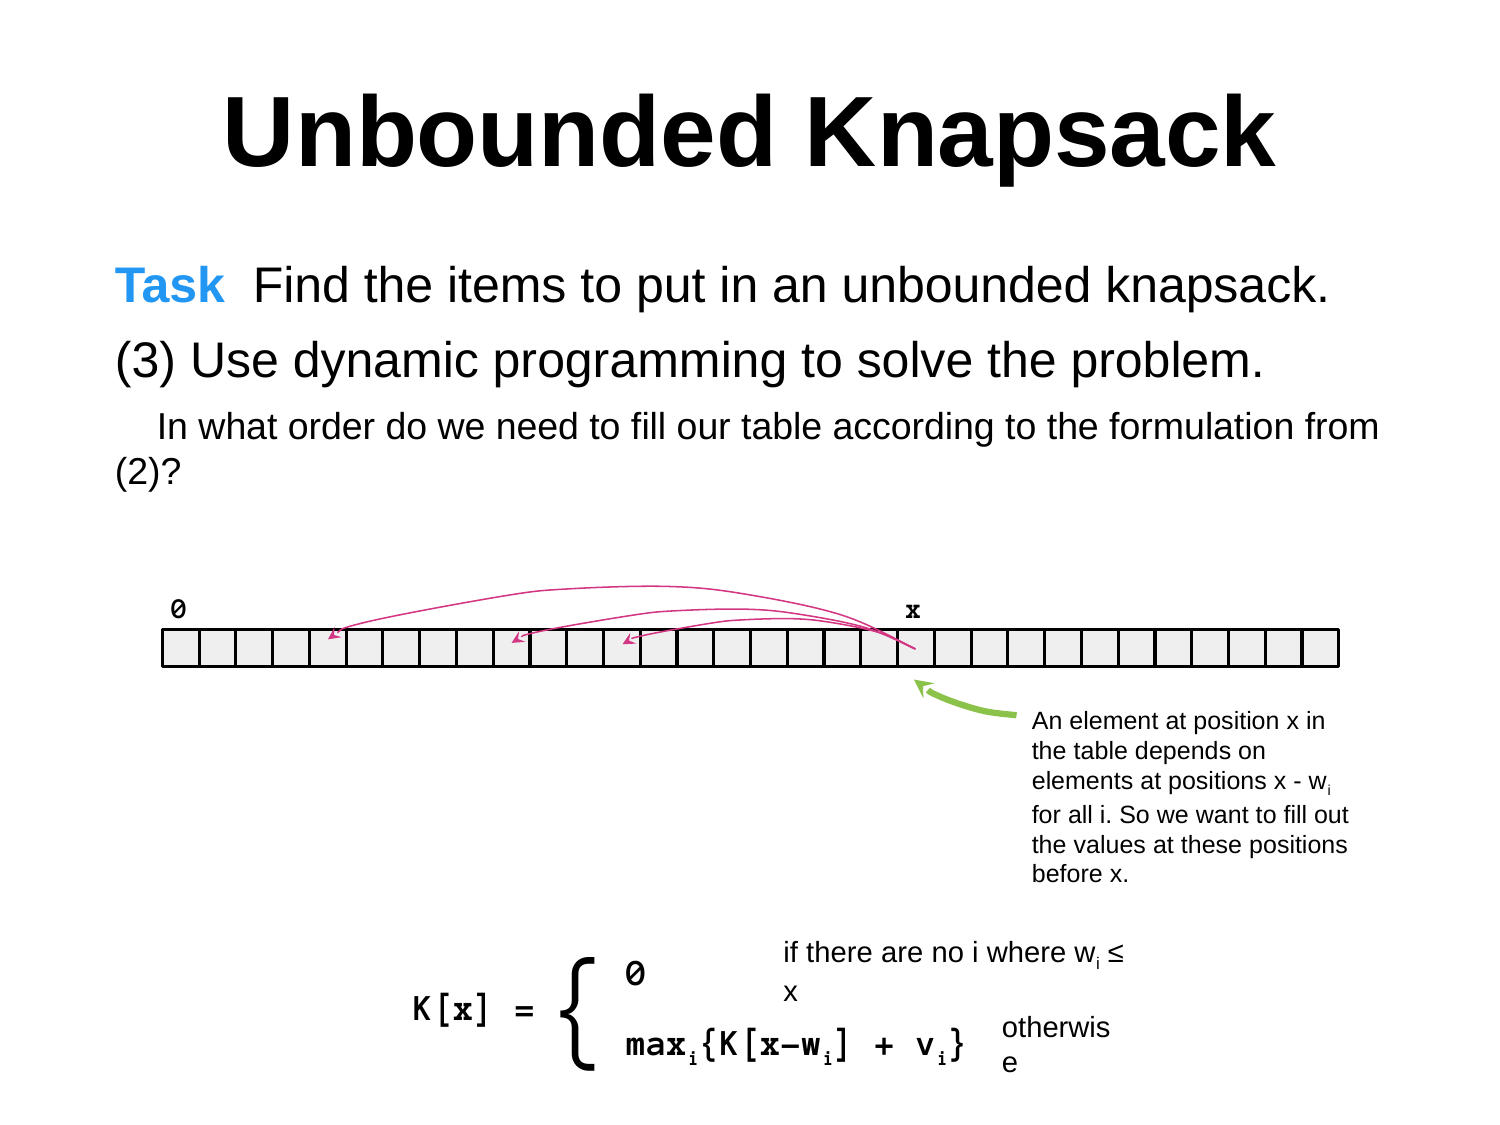

Unbounded Knapsack
Task  Find the items to put in an unbounded knapsack.

(3) Use dynamic programming to solve the problem.

    In what order do we need to fill our table according to the formulation from (2)?
0

x

An element at position x in the table depends on elements at positions x - wi for all i. So we want to fill out the values at these positions before x.
{
0
if there are no i where wi ≤ x
K[x] =
maxi{K[x-wi] + vi}
otherwise